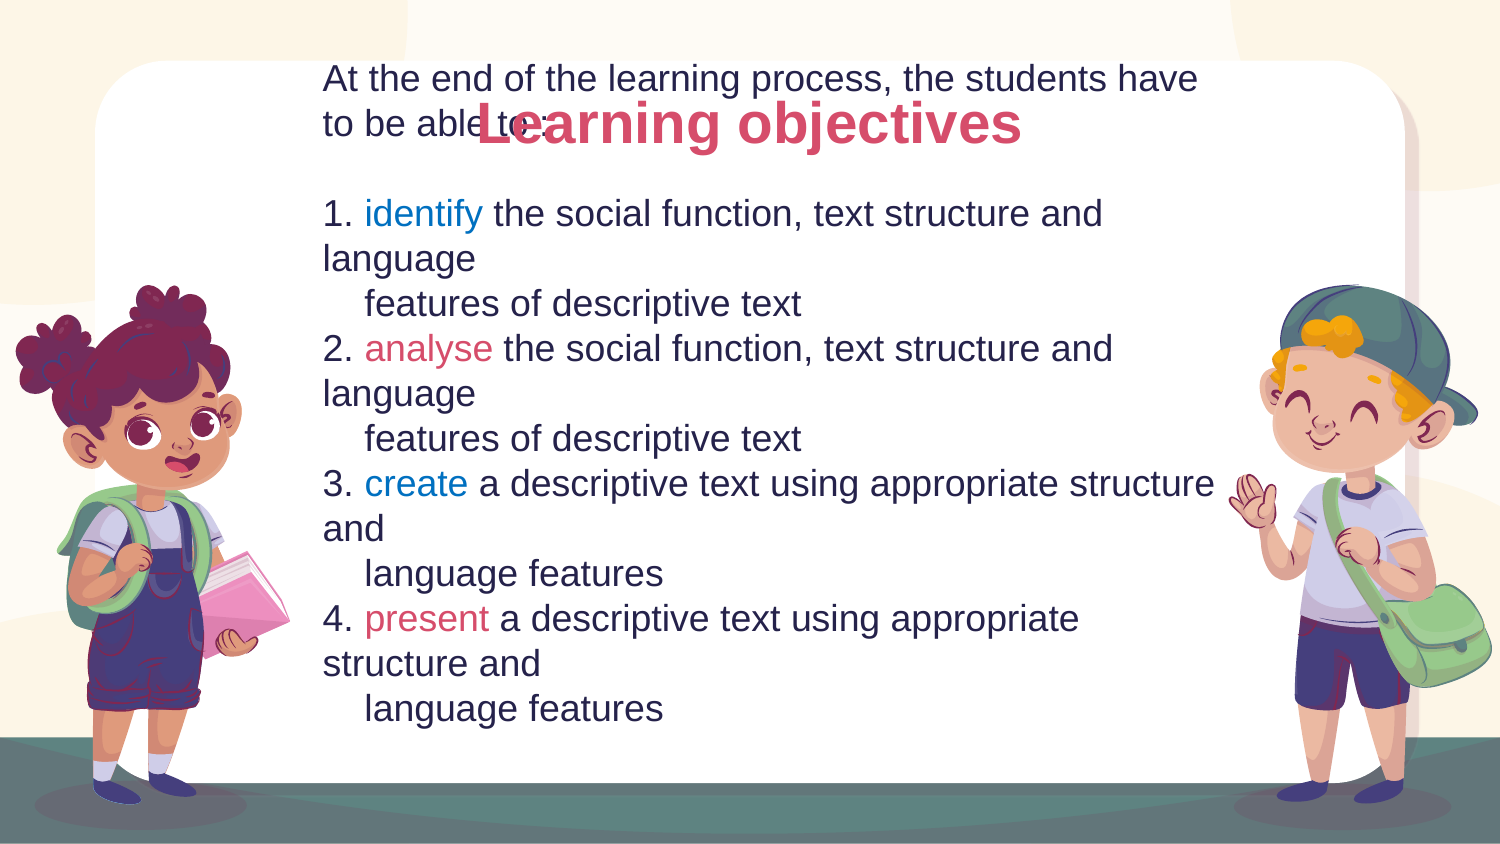

Learning objectives

# At the end of the learning process, the students have to be able to : 1. identify the social function, text structure and language features of descriptive text 2. analyse the social function, text structure and language features of descriptive text 3. create a descriptive text using appropriate structure and language features 4. present a descriptive text using appropriate structure and language features